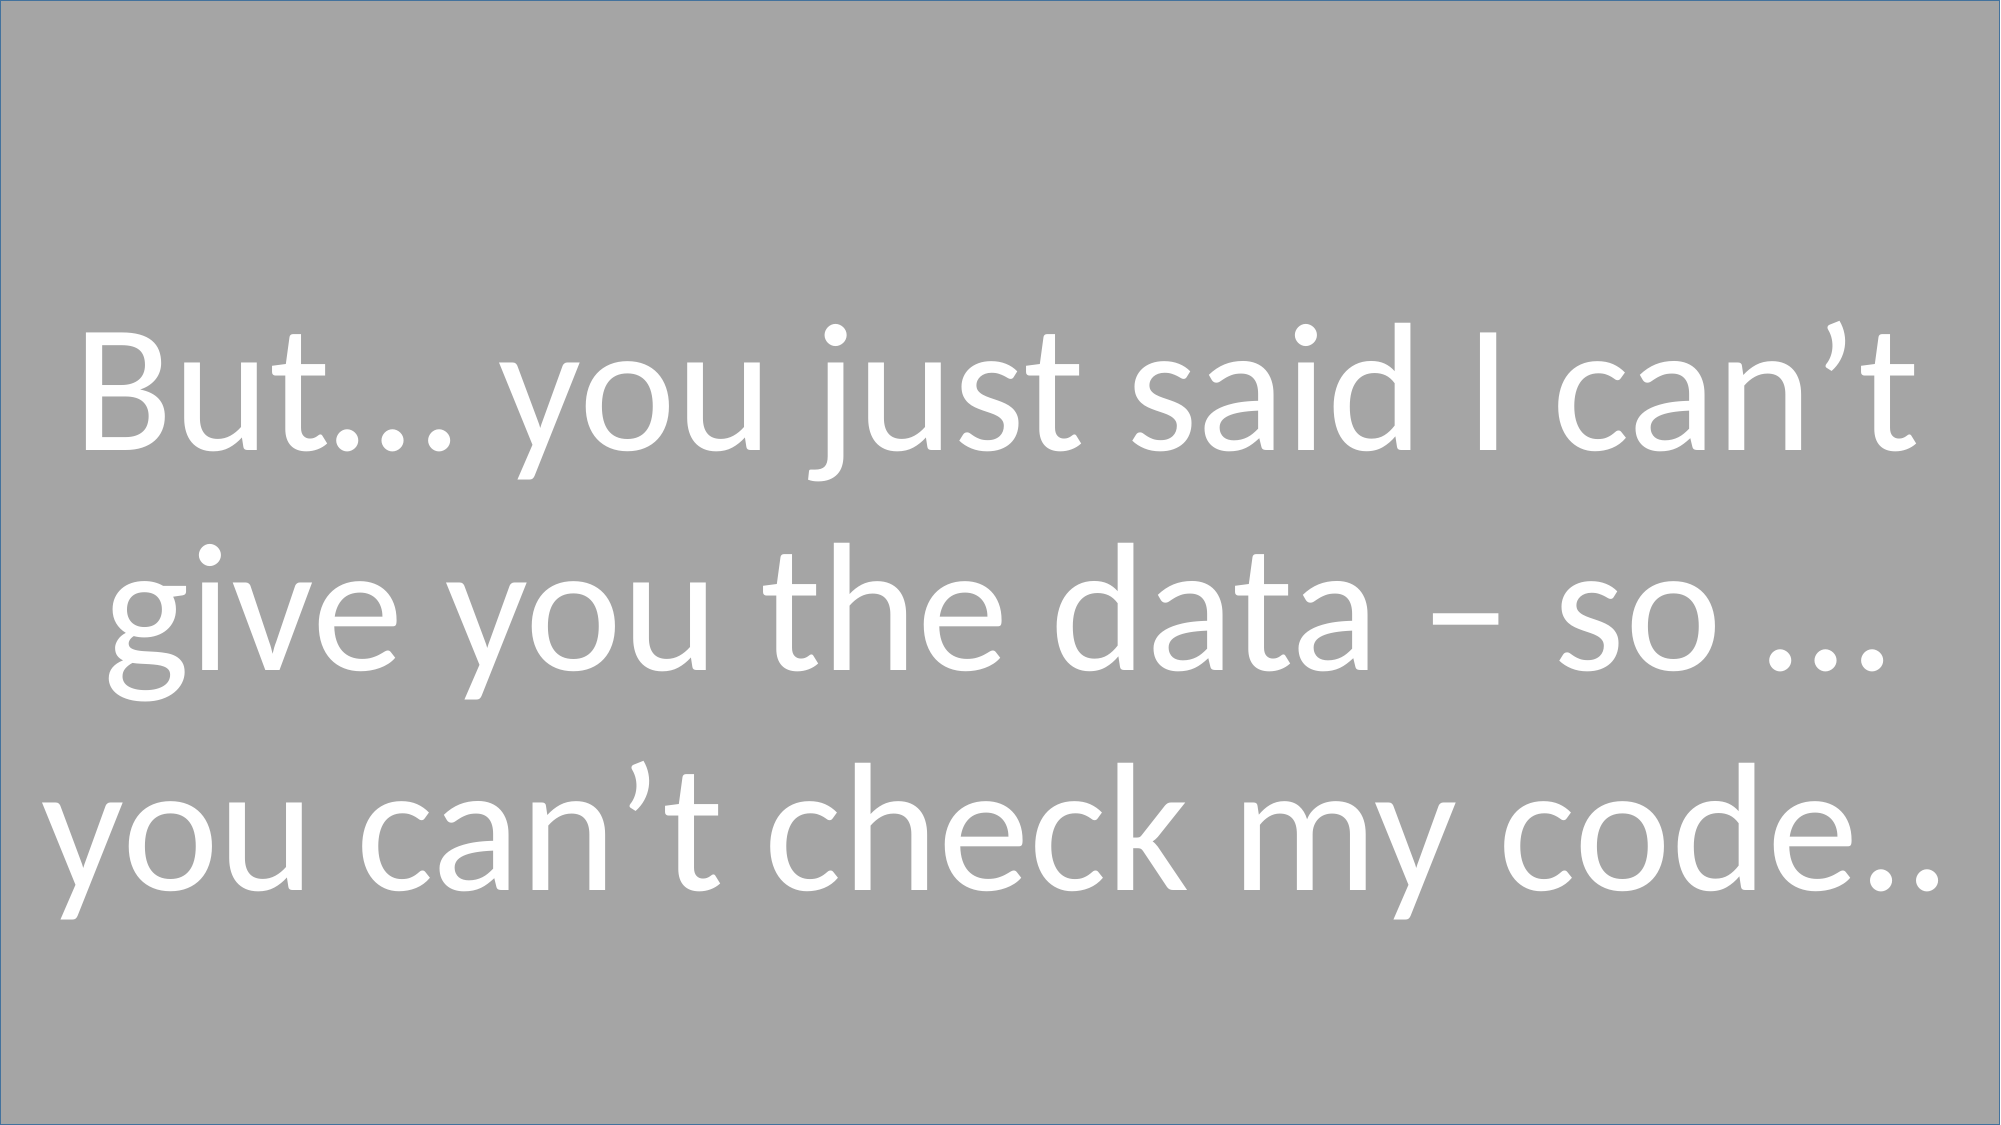

But… you just said I can’t give you the data – so … you can’t check my code..